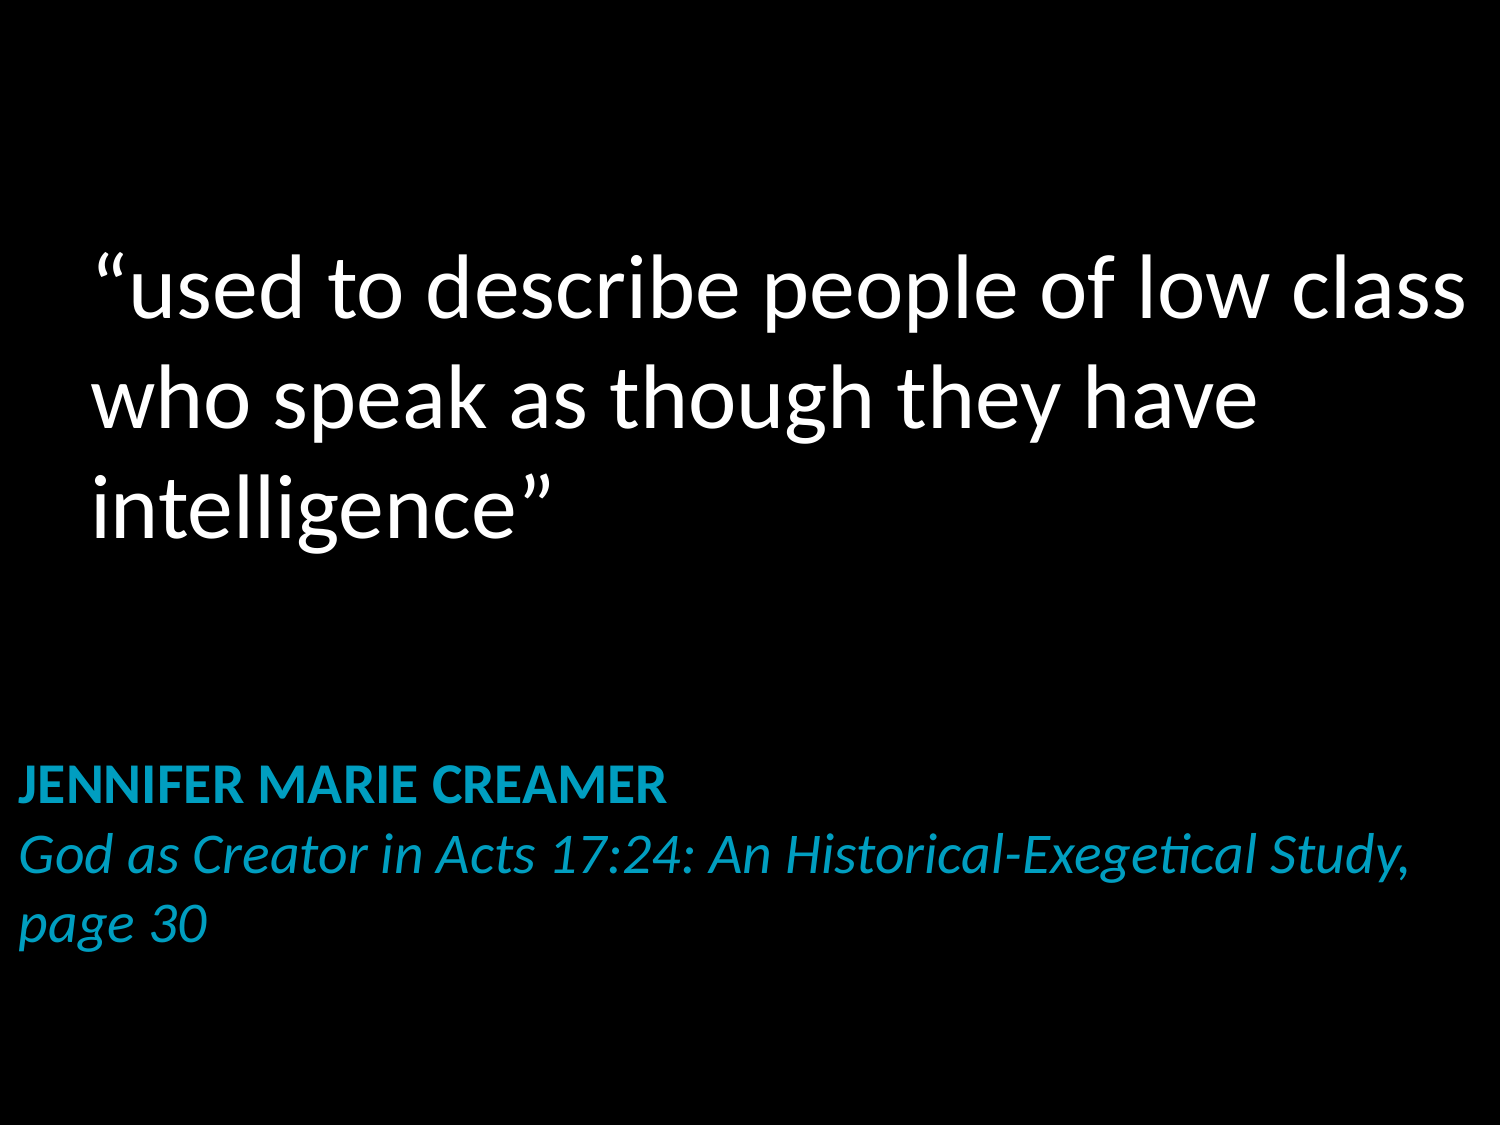

# “used to describe people of low class who speak as though they have intelligence”
Jennifer Marie Creamer
God as Creator in Acts 17:24: An Historical-Exegetical Study, page 30